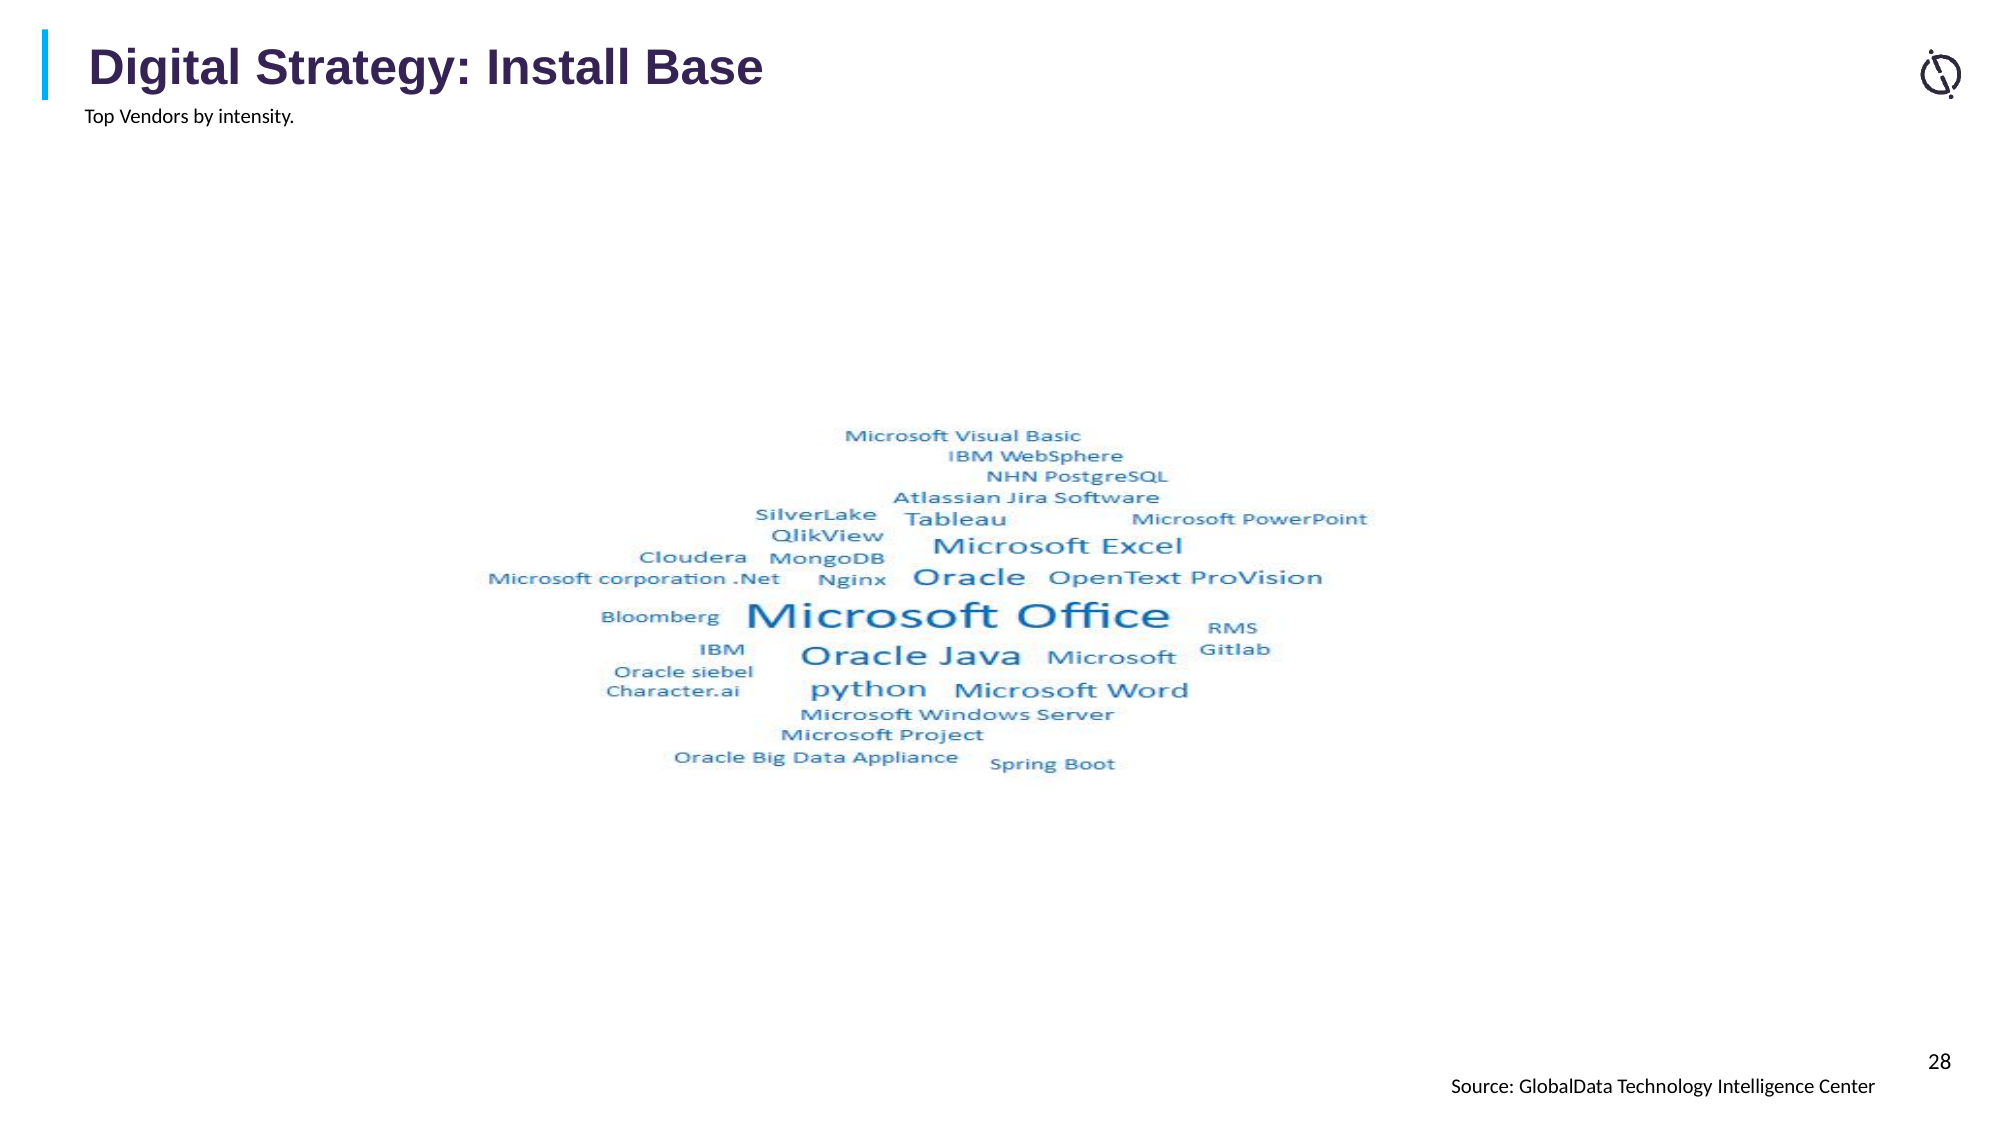

Digital Strategy: Install Base​
Top Vendors by intensity.​